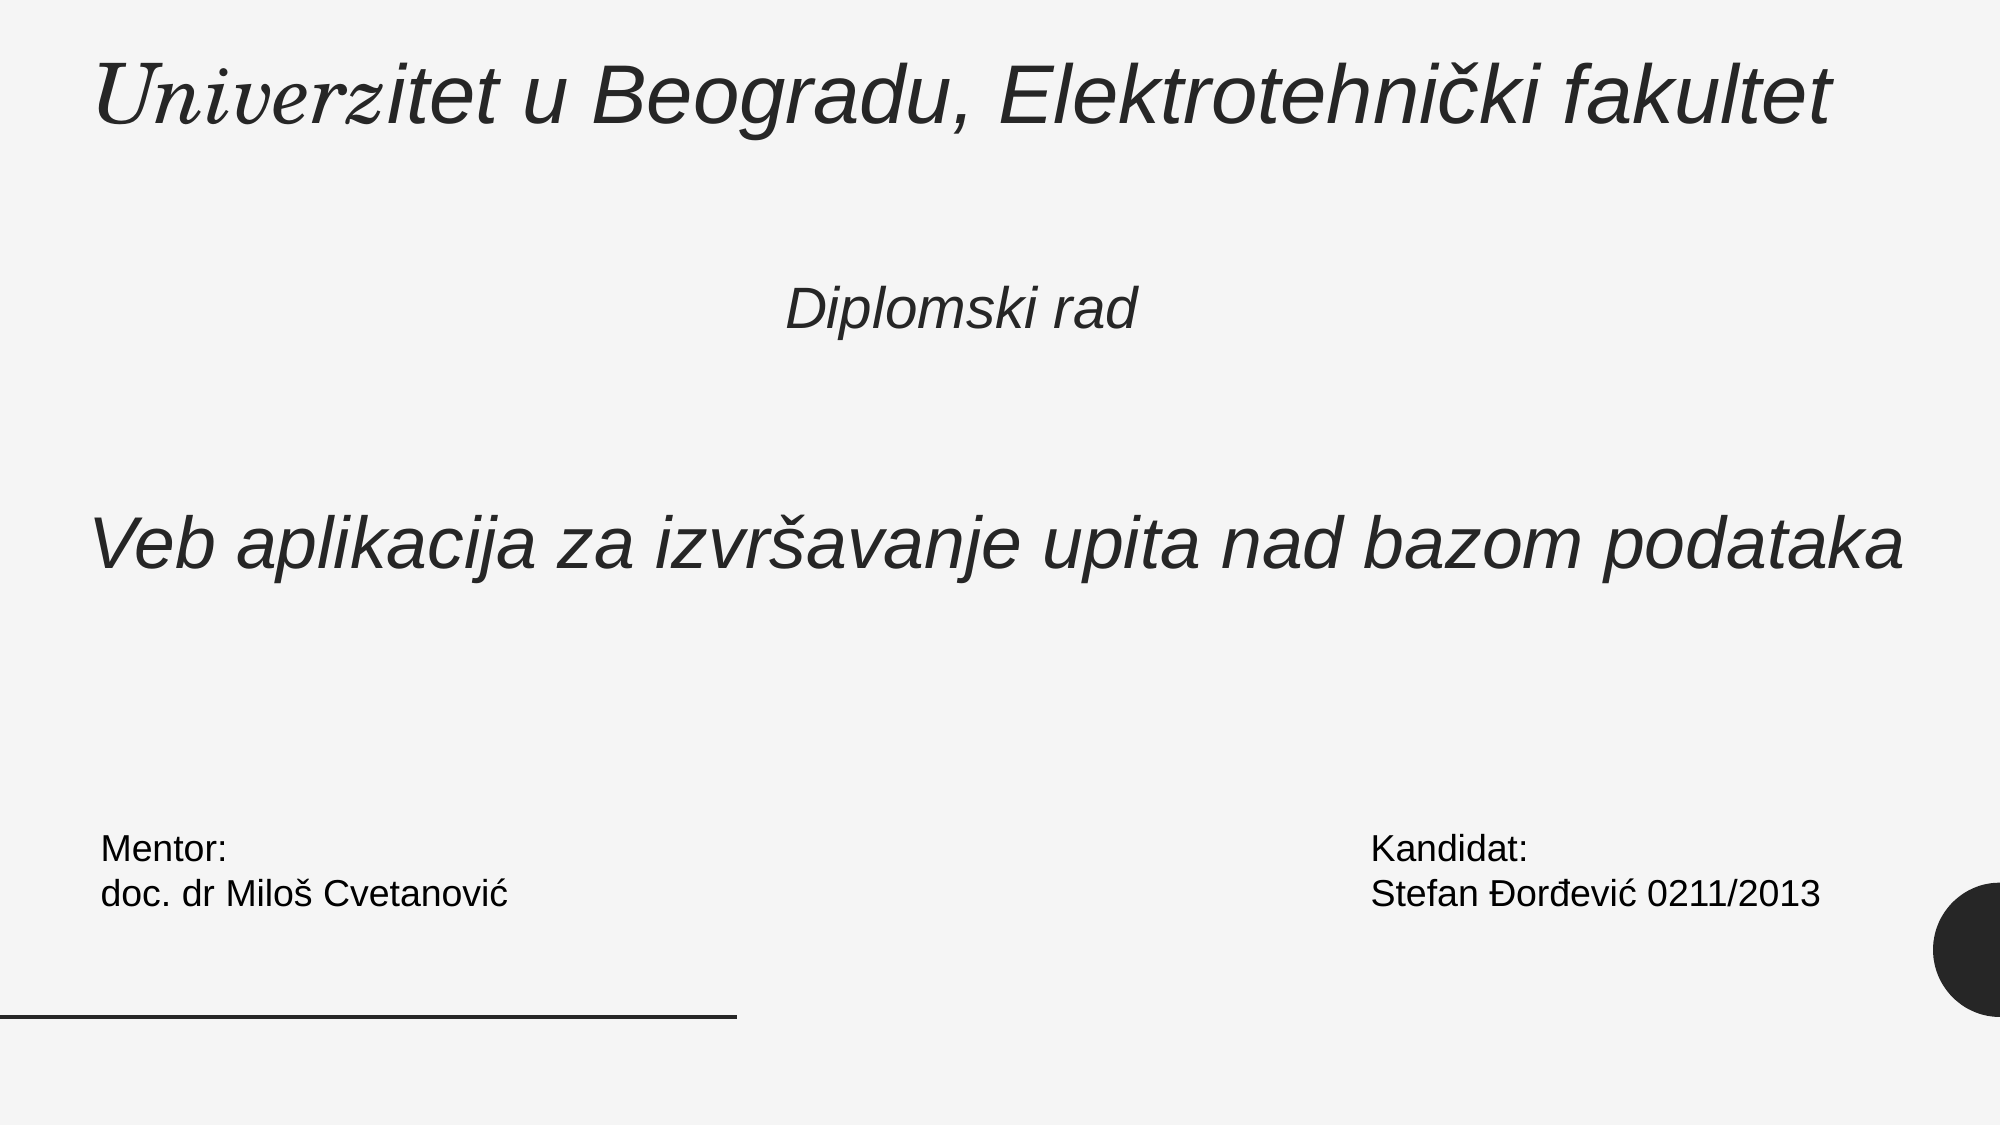

# Univerzitet u Beogradu, Elektrotehnički fakultet
Diplomski rad
Veb aplikacija za izvršavanje upita nad bazom podataka
Kandidat:
Stefan Đorđević 0211/2013
Mentor:
doc. dr Miloš Cvetanović